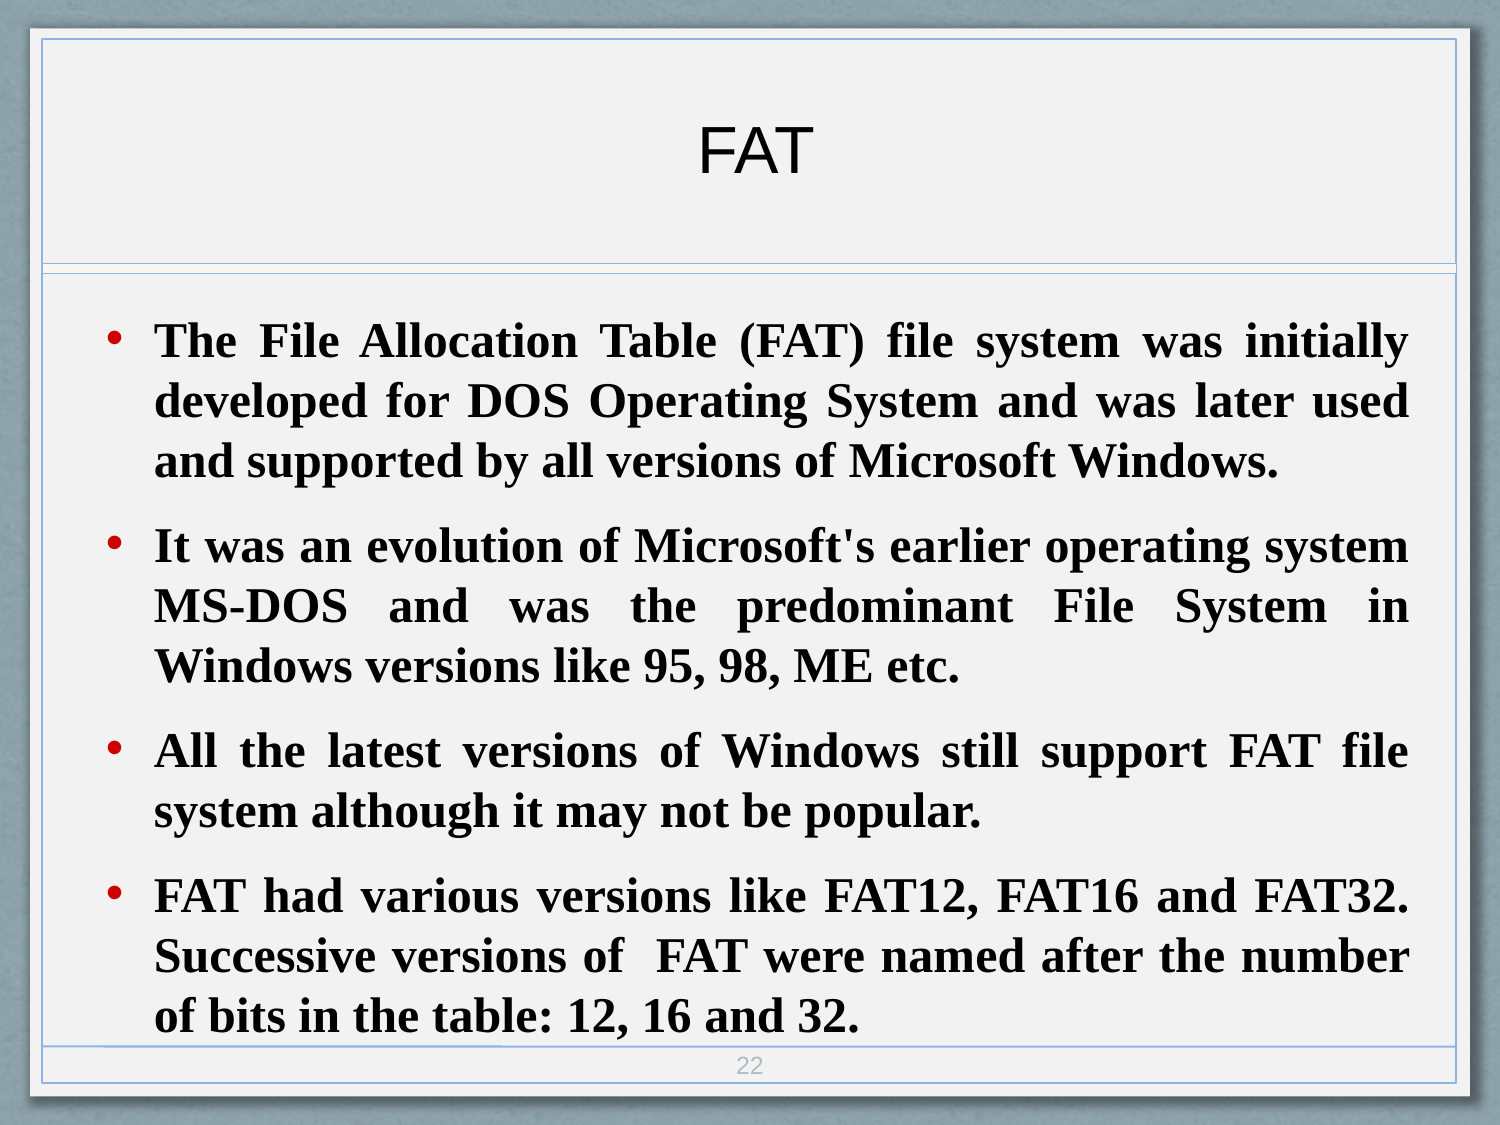

FAT
The File Allocation Table (FAT) file system was initially developed for DOS Operating System and was later used and supported by all versions of Microsoft Windows.
It was an evolution of Microsoft's earlier operating system MS-DOS and was the predominant File System in Windows versions like 95, 98, ME etc.
All the latest versions of Windows still support FAT file system although it may not be popular.
FAT had various versions like FAT12, FAT16 and FAT32. Successive versions of  FAT were named after the number of bits in the table: 12, 16 and 32.
22